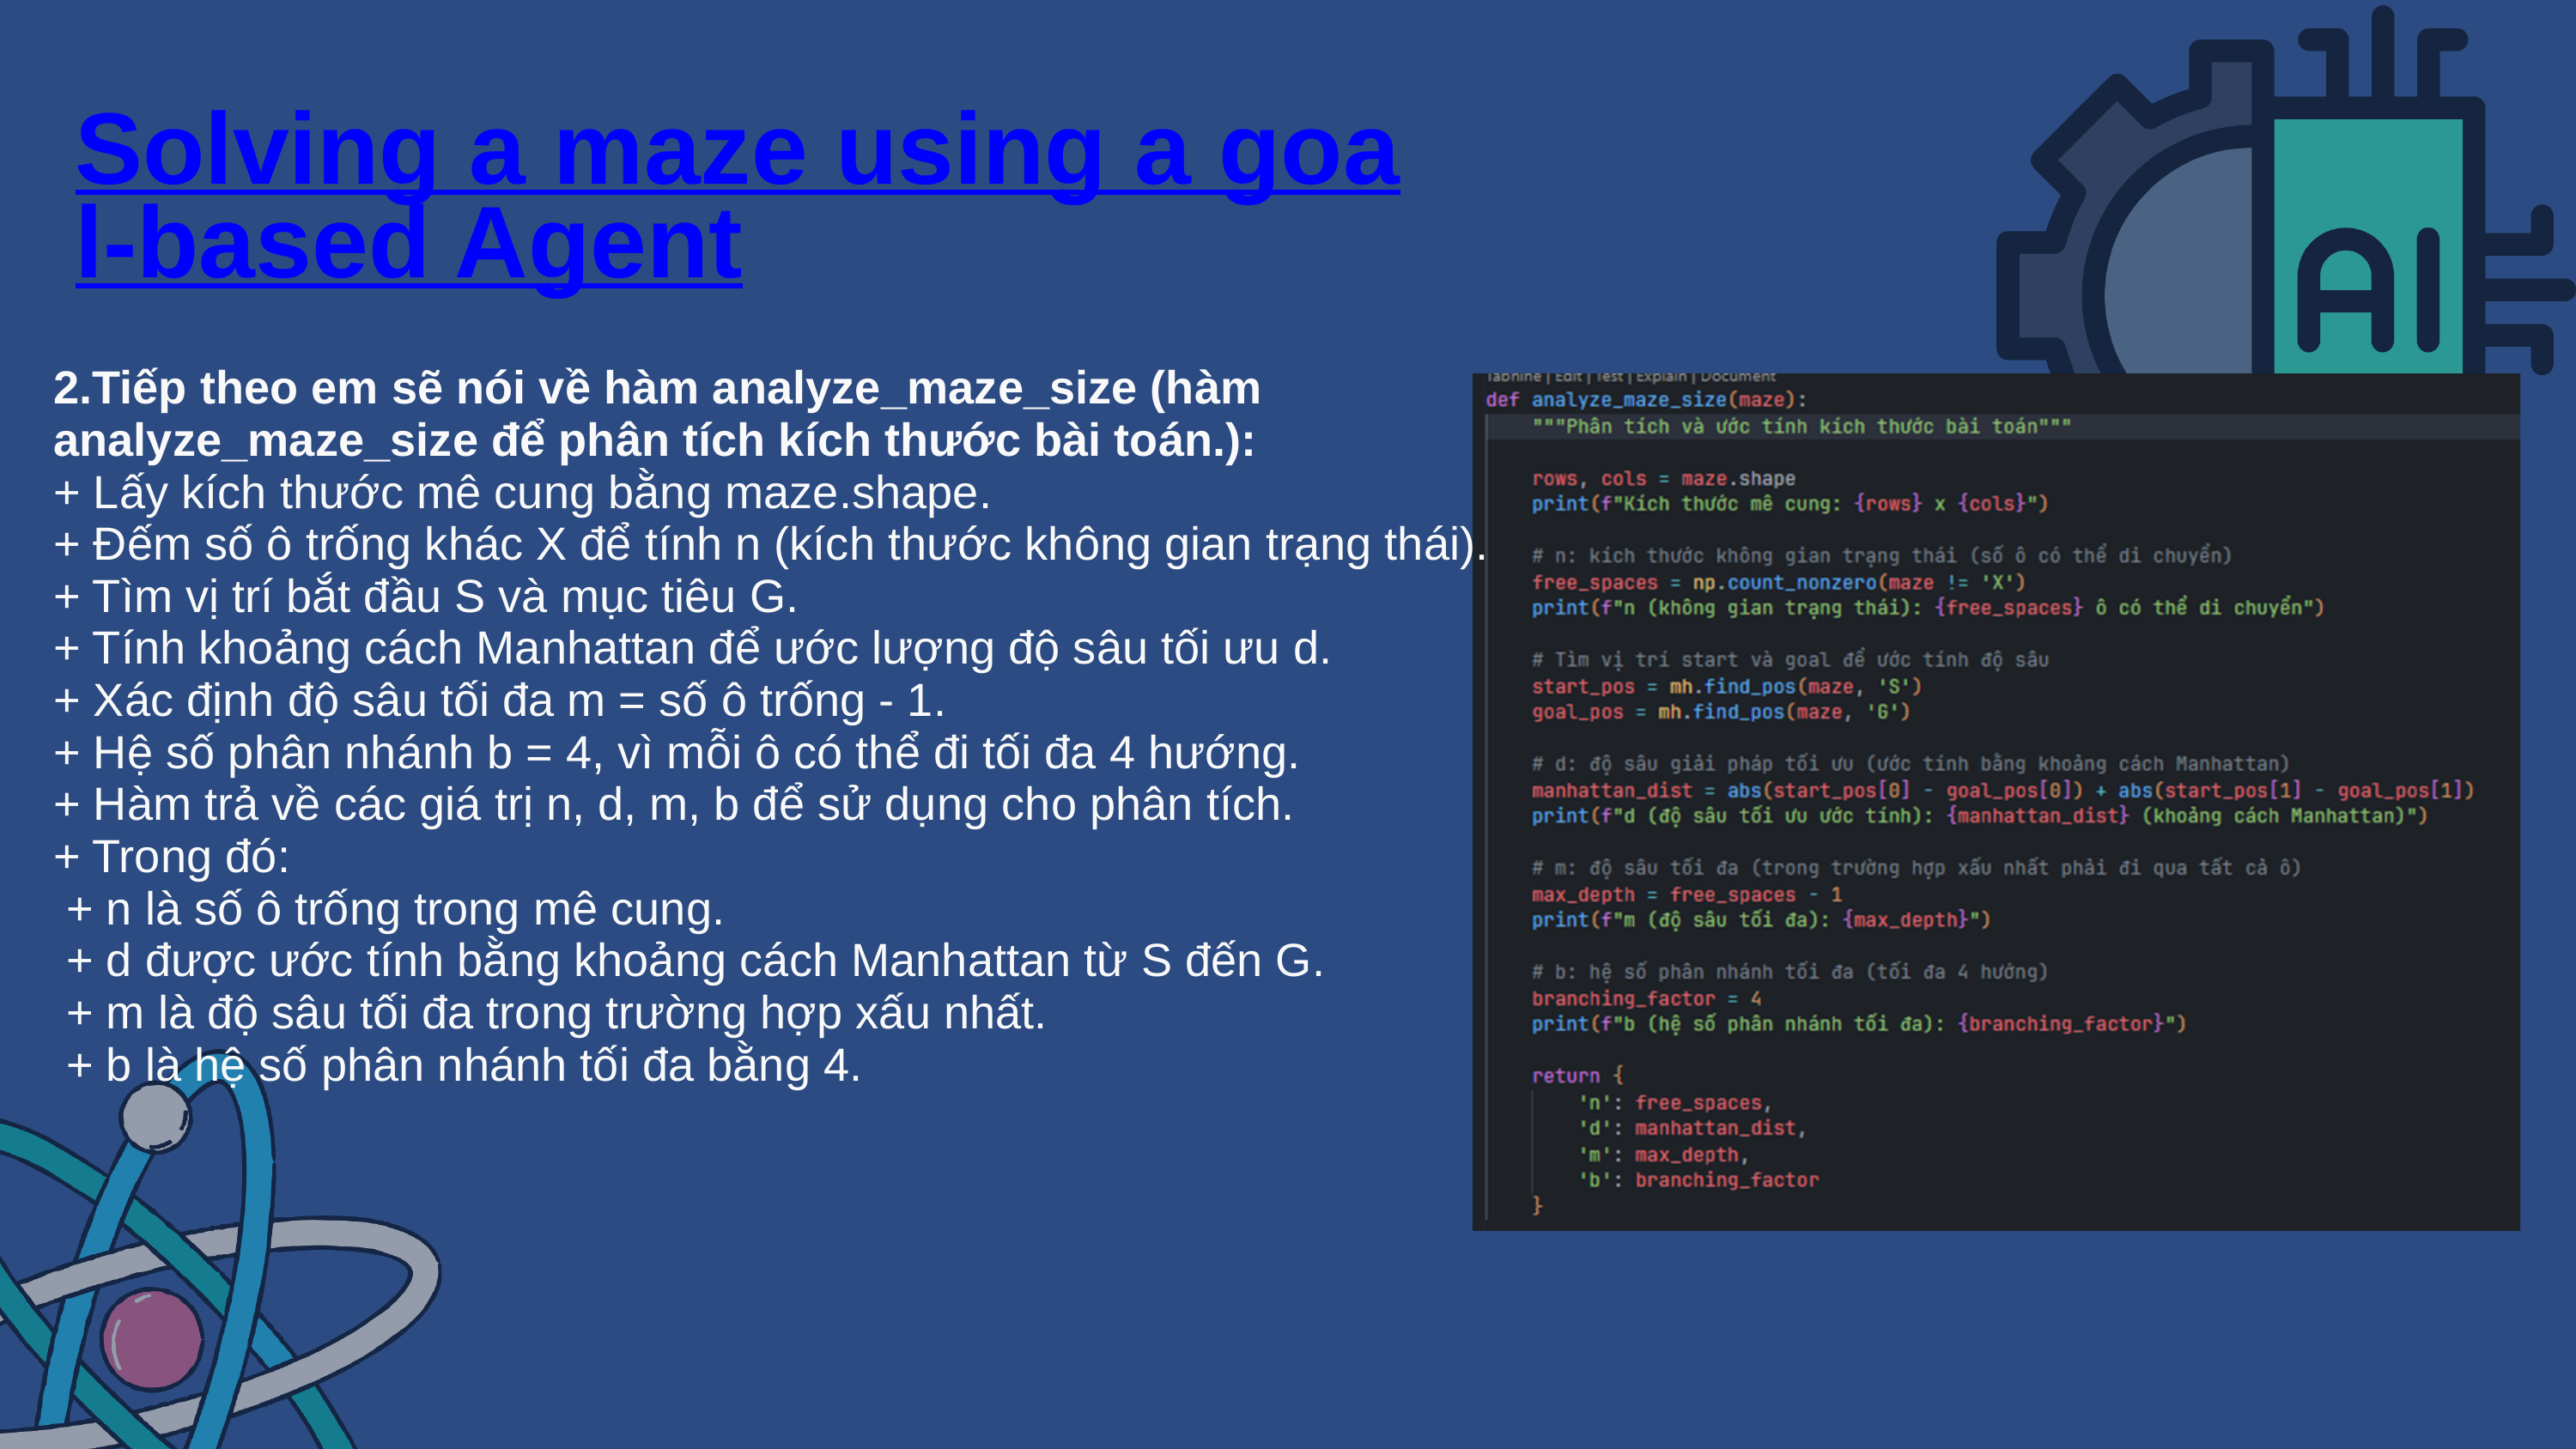

Solving a maze using a goal-based Agent
2.Tiếp theo em sẽ nói về hàm analyze_maze_size (hàm analyze_maze_size để phân tích kích thước bài toán.):
+ Lấy kích thước mê cung bằng maze.shape.
+ Đếm số ô trống khác X để tính n (kích thước không gian trạng thái).
+ Tìm vị trí bắt đầu S và mục tiêu G.
+ Tính khoảng cách Manhattan để ước lượng độ sâu tối ưu d.
+ Xác định độ sâu tối đa m = số ô trống - 1.
+ Hệ số phân nhánh b = 4, vì mỗi ô có thể đi tối đa 4 hướng.
+ Hàm trả về các giá trị n, d, m, b để sử dụng cho phân tích.
+ Trong đó:
 + n là số ô trống trong mê cung.
 + d được ước tính bằng khoảng cách Manhattan từ S đến G.
 + m là độ sâu tối đa trong trường hợp xấu nhất.
 + b là hệ số phân nhánh tối đa bằng 4.